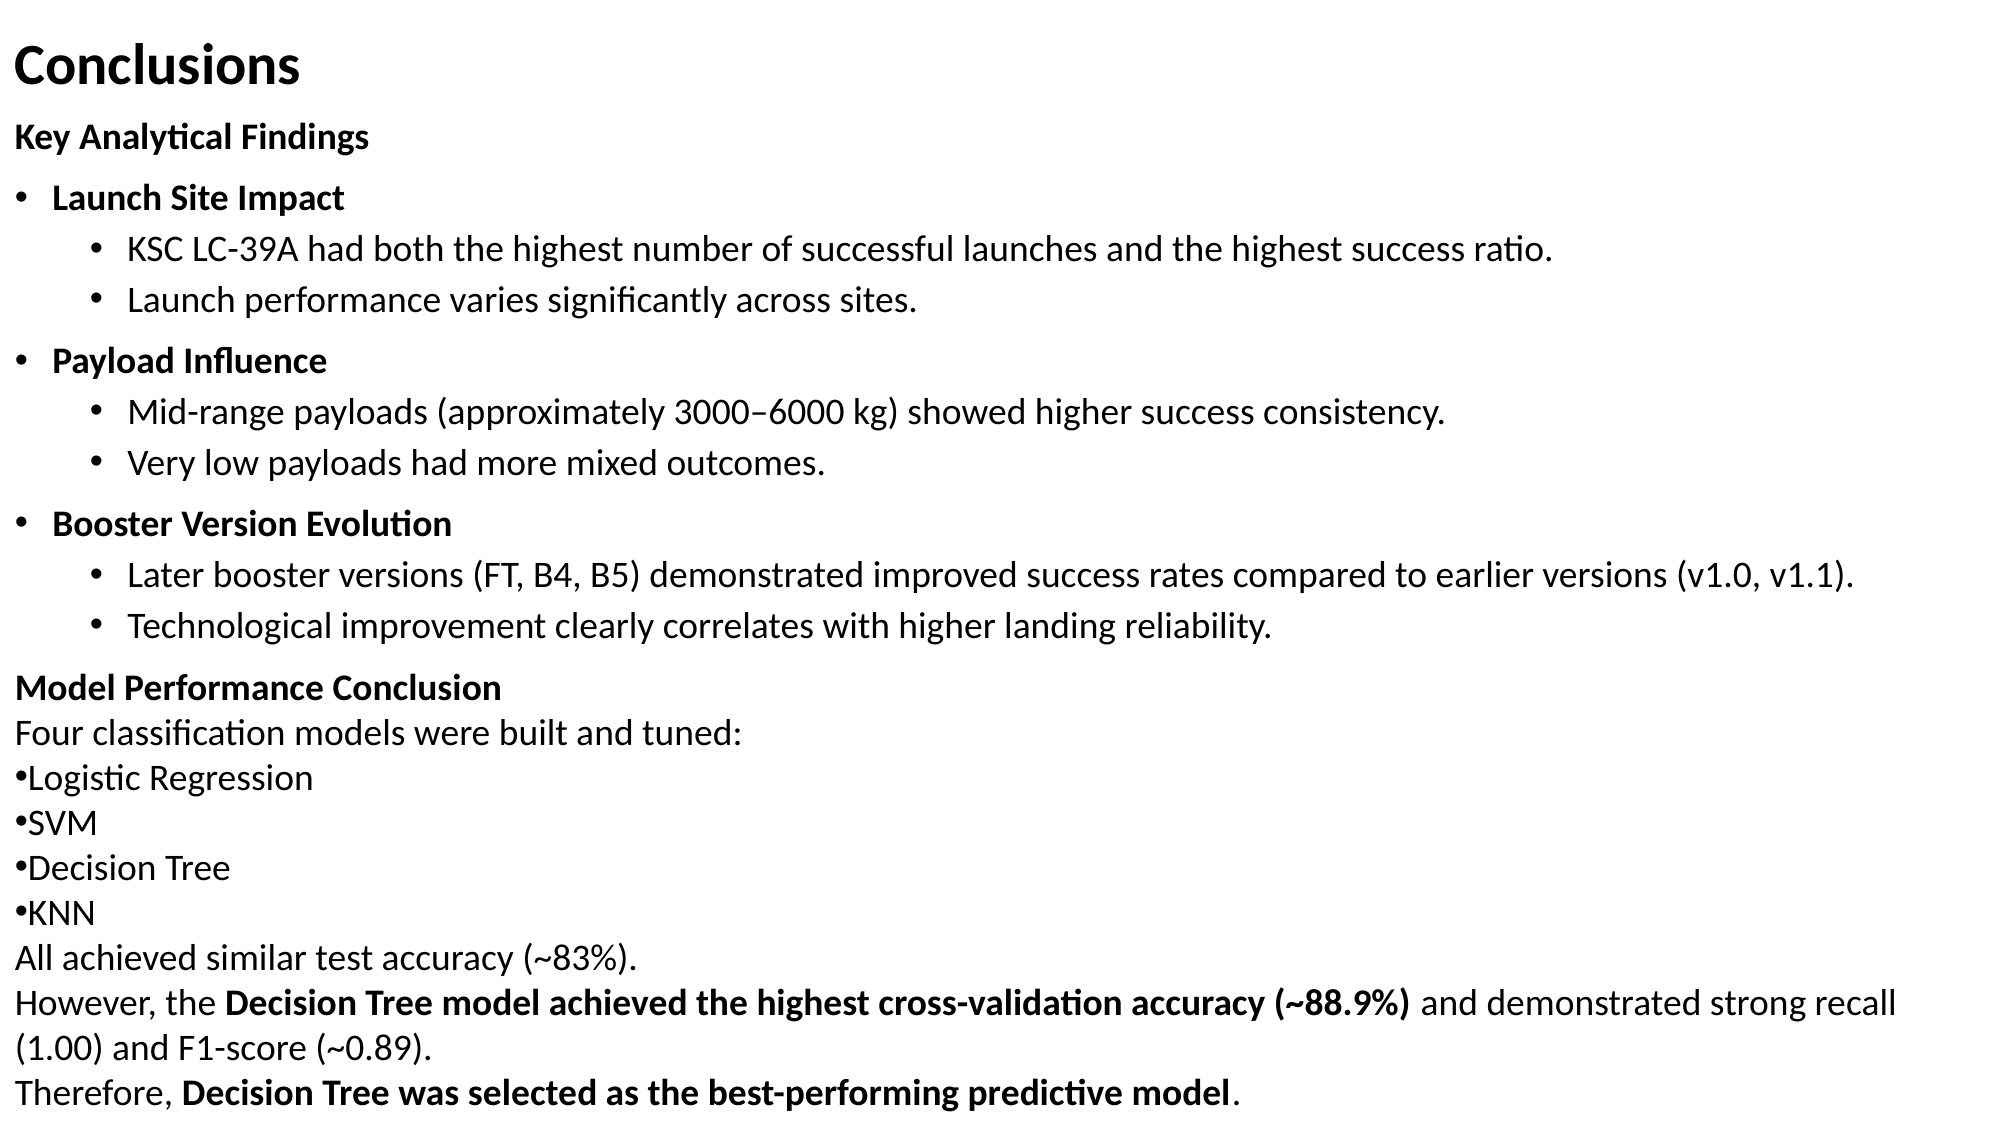

# Conclusions
Key Analytical Findings
Launch Site Impact
KSC LC-39A had both the highest number of successful launches and the highest success ratio.
Launch performance varies significantly across sites.
Payload Influence
Mid-range payloads (approximately 3000–6000 kg) showed higher success consistency.
Very low payloads had more mixed outcomes.
Booster Version Evolution
Later booster versions (FT, B4, B5) demonstrated improved success rates compared to earlier versions (v1.0, v1.1).
Technological improvement clearly correlates with higher landing reliability.

Model Performance Conclusion
Four classification models were built and tuned:
Logistic Regression
SVM
Decision Tree
KNN
All achieved similar test accuracy (~83%).
However, the Decision Tree model achieved the highest cross-validation accuracy (~88.9%) and demonstrated strong recall (1.00) and F1-score (~0.89).
Therefore, Decision Tree was selected as the best-performing predictive model.